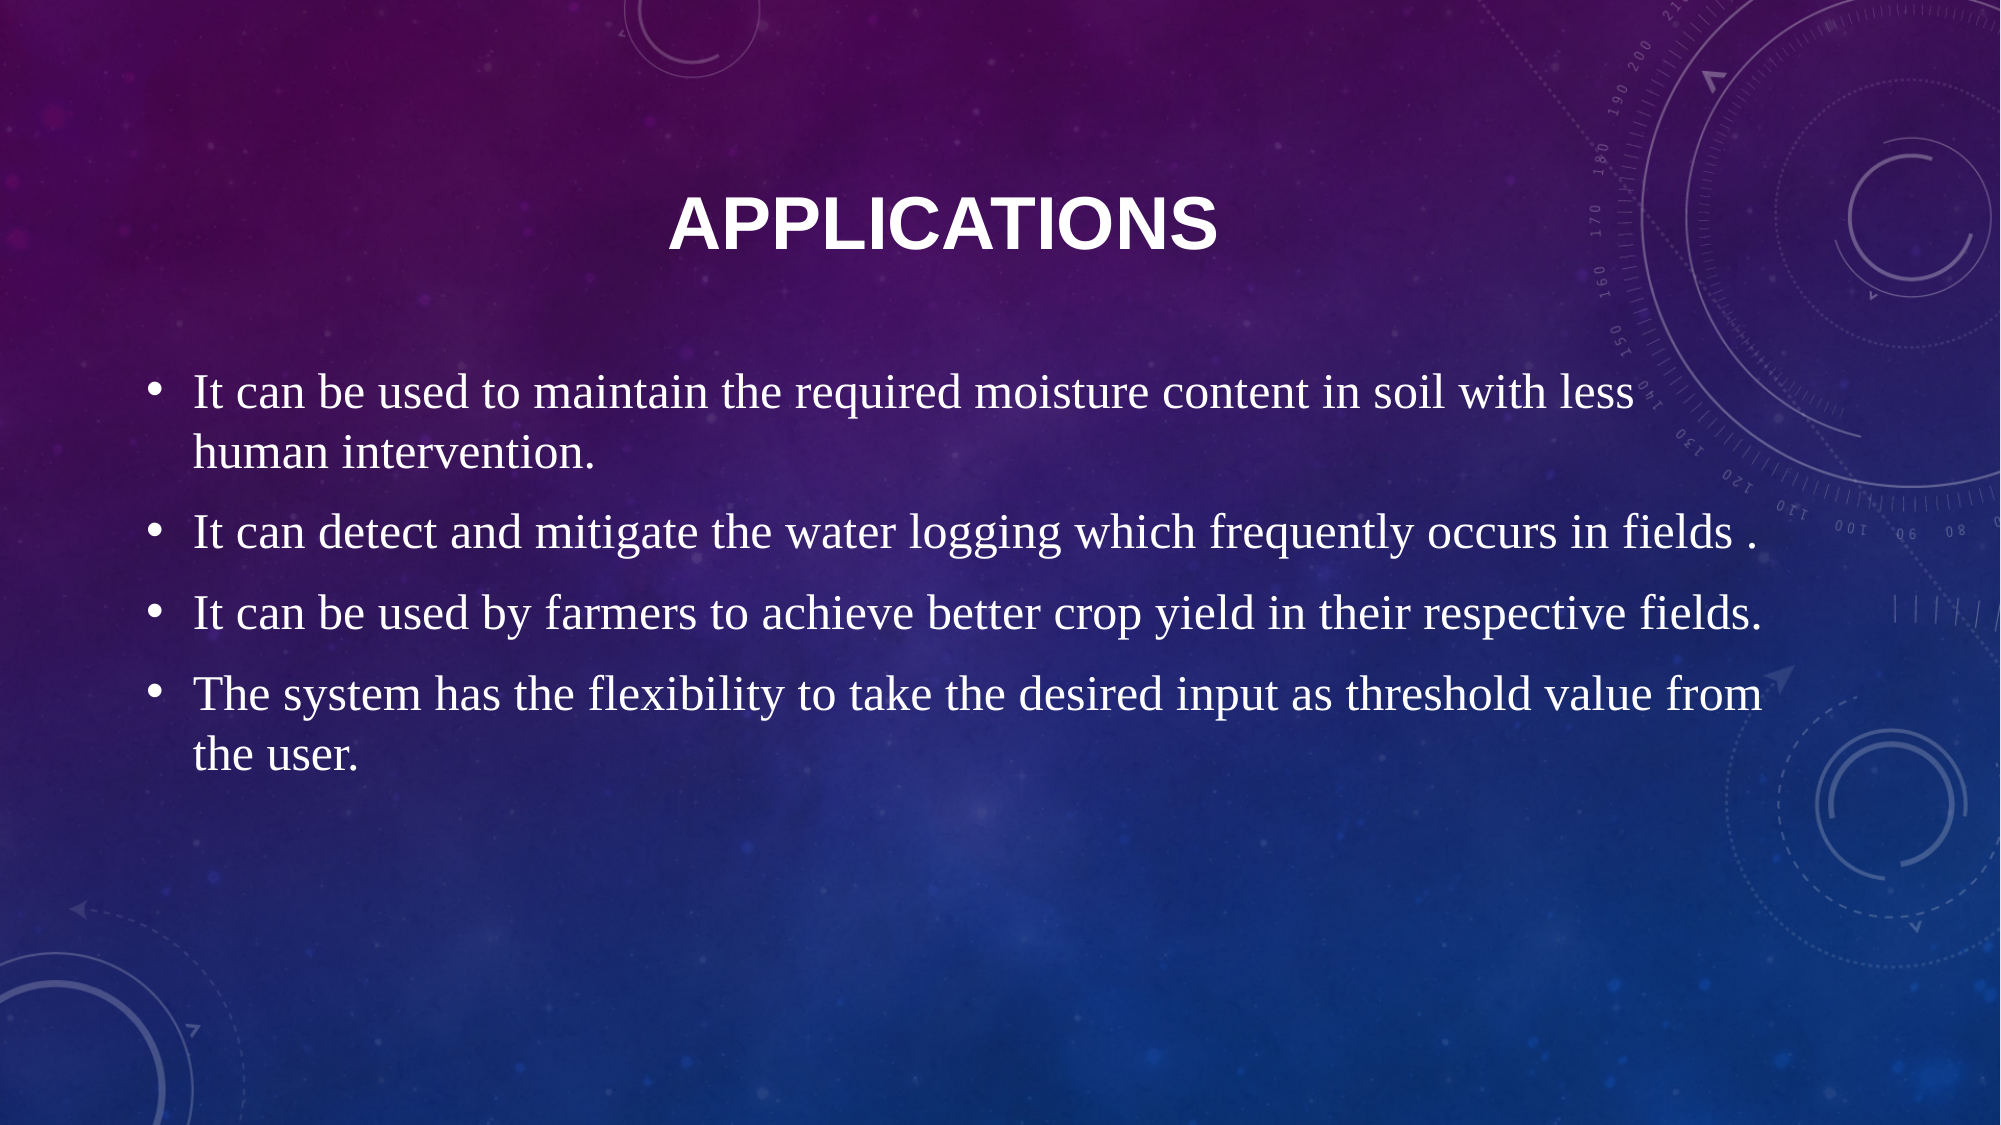

# APPLICATIONS
It can be used to maintain the required moisture content in soil with less human intervention.
It can detect and mitigate the water logging which frequently occurs in fields .
It can be used by farmers to achieve better crop yield in their respective fields.
The system has the flexibility to take the desired input as threshold value from the user.